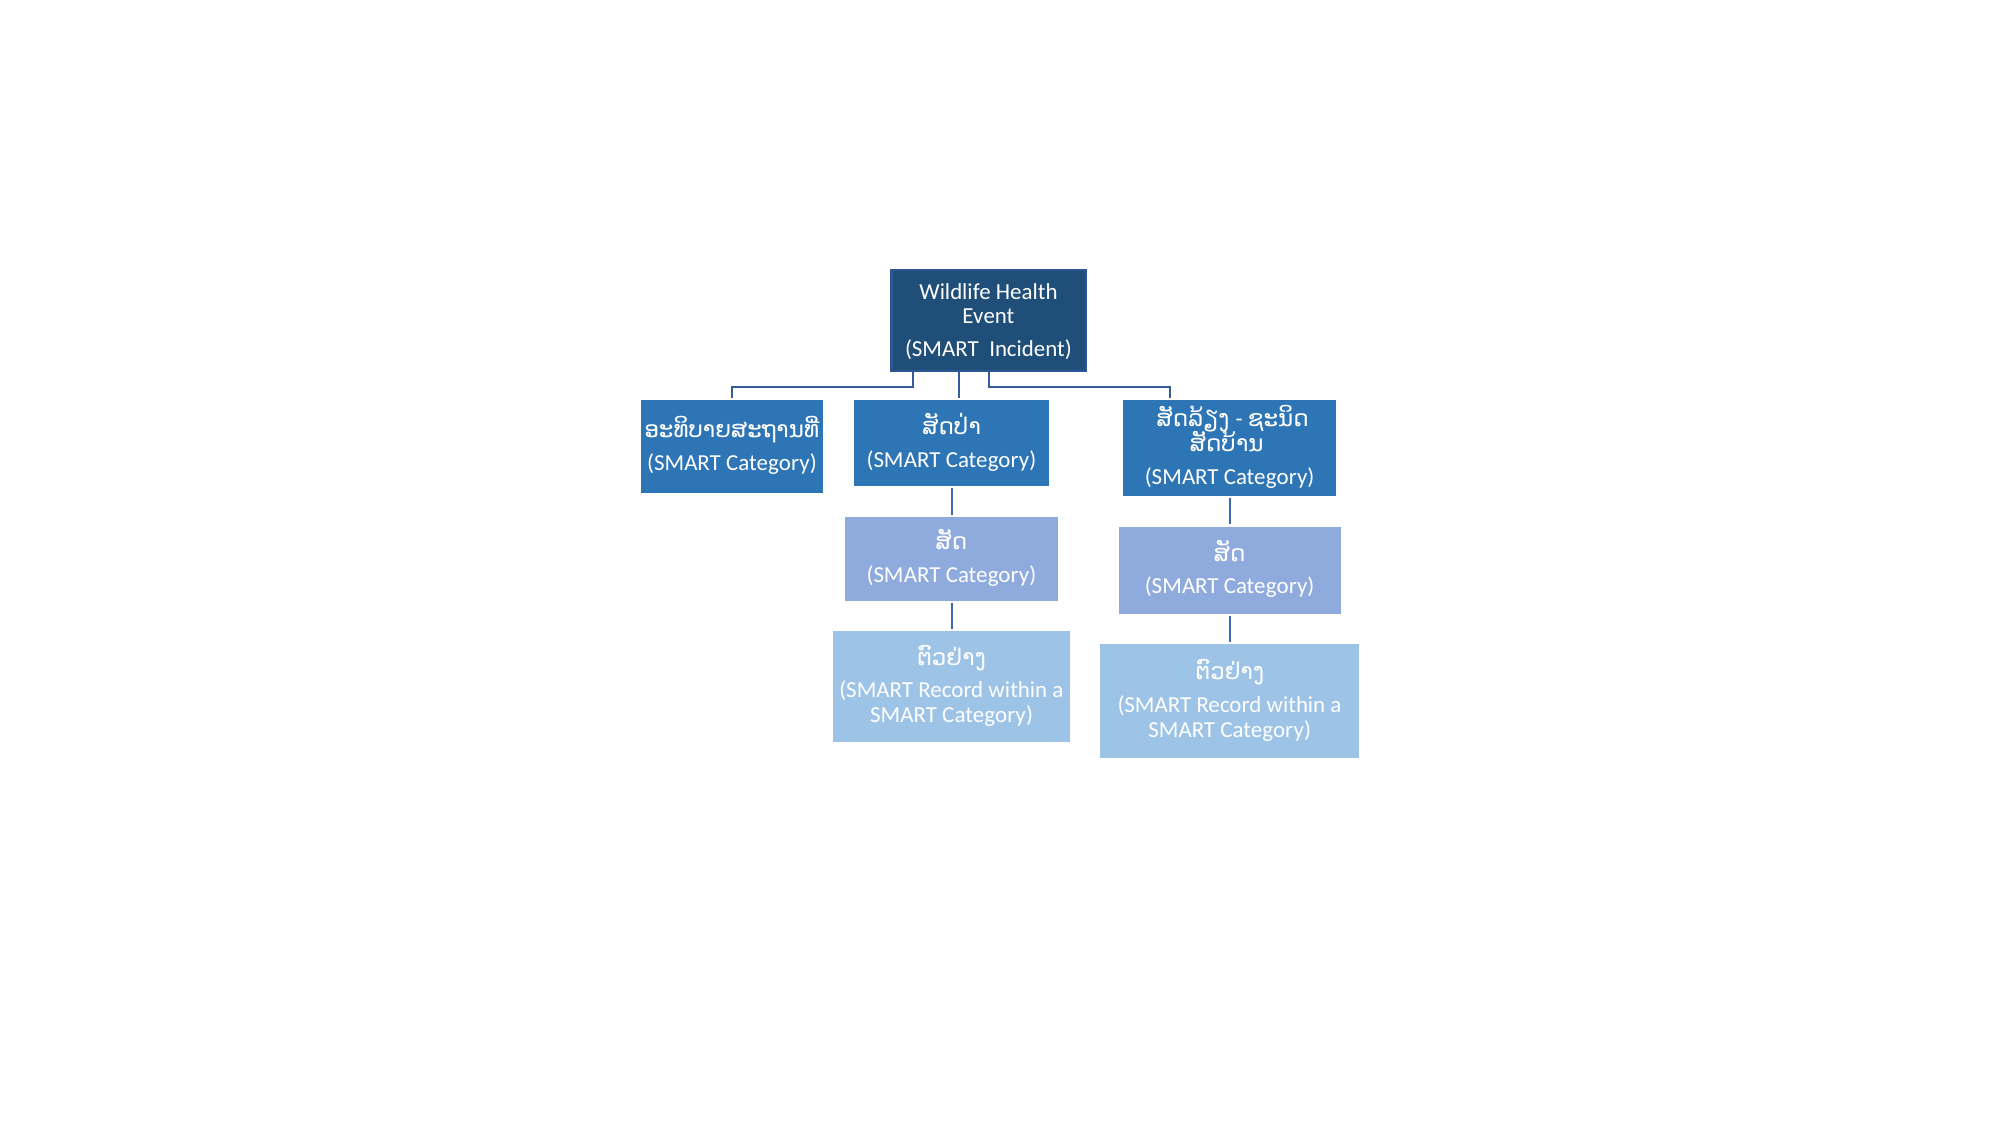

Wildlife Health Event
(SMART  Incident)
ອະທິບາຍສະຖານທີ່
(SMART Category)
ສັດປ່າ
(SMART Category)
ສັດ
(SMART Category)
ຕົວຢ່າງ
(SMART Record within a SMART Category)
 ສັດລ້ຽງ - ຊະນິດສັດບ້ານ
(SMART Category)
ສັດ
(SMART Category)
ຕົວຢ່າງ
(SMART Record within a SMART Category)